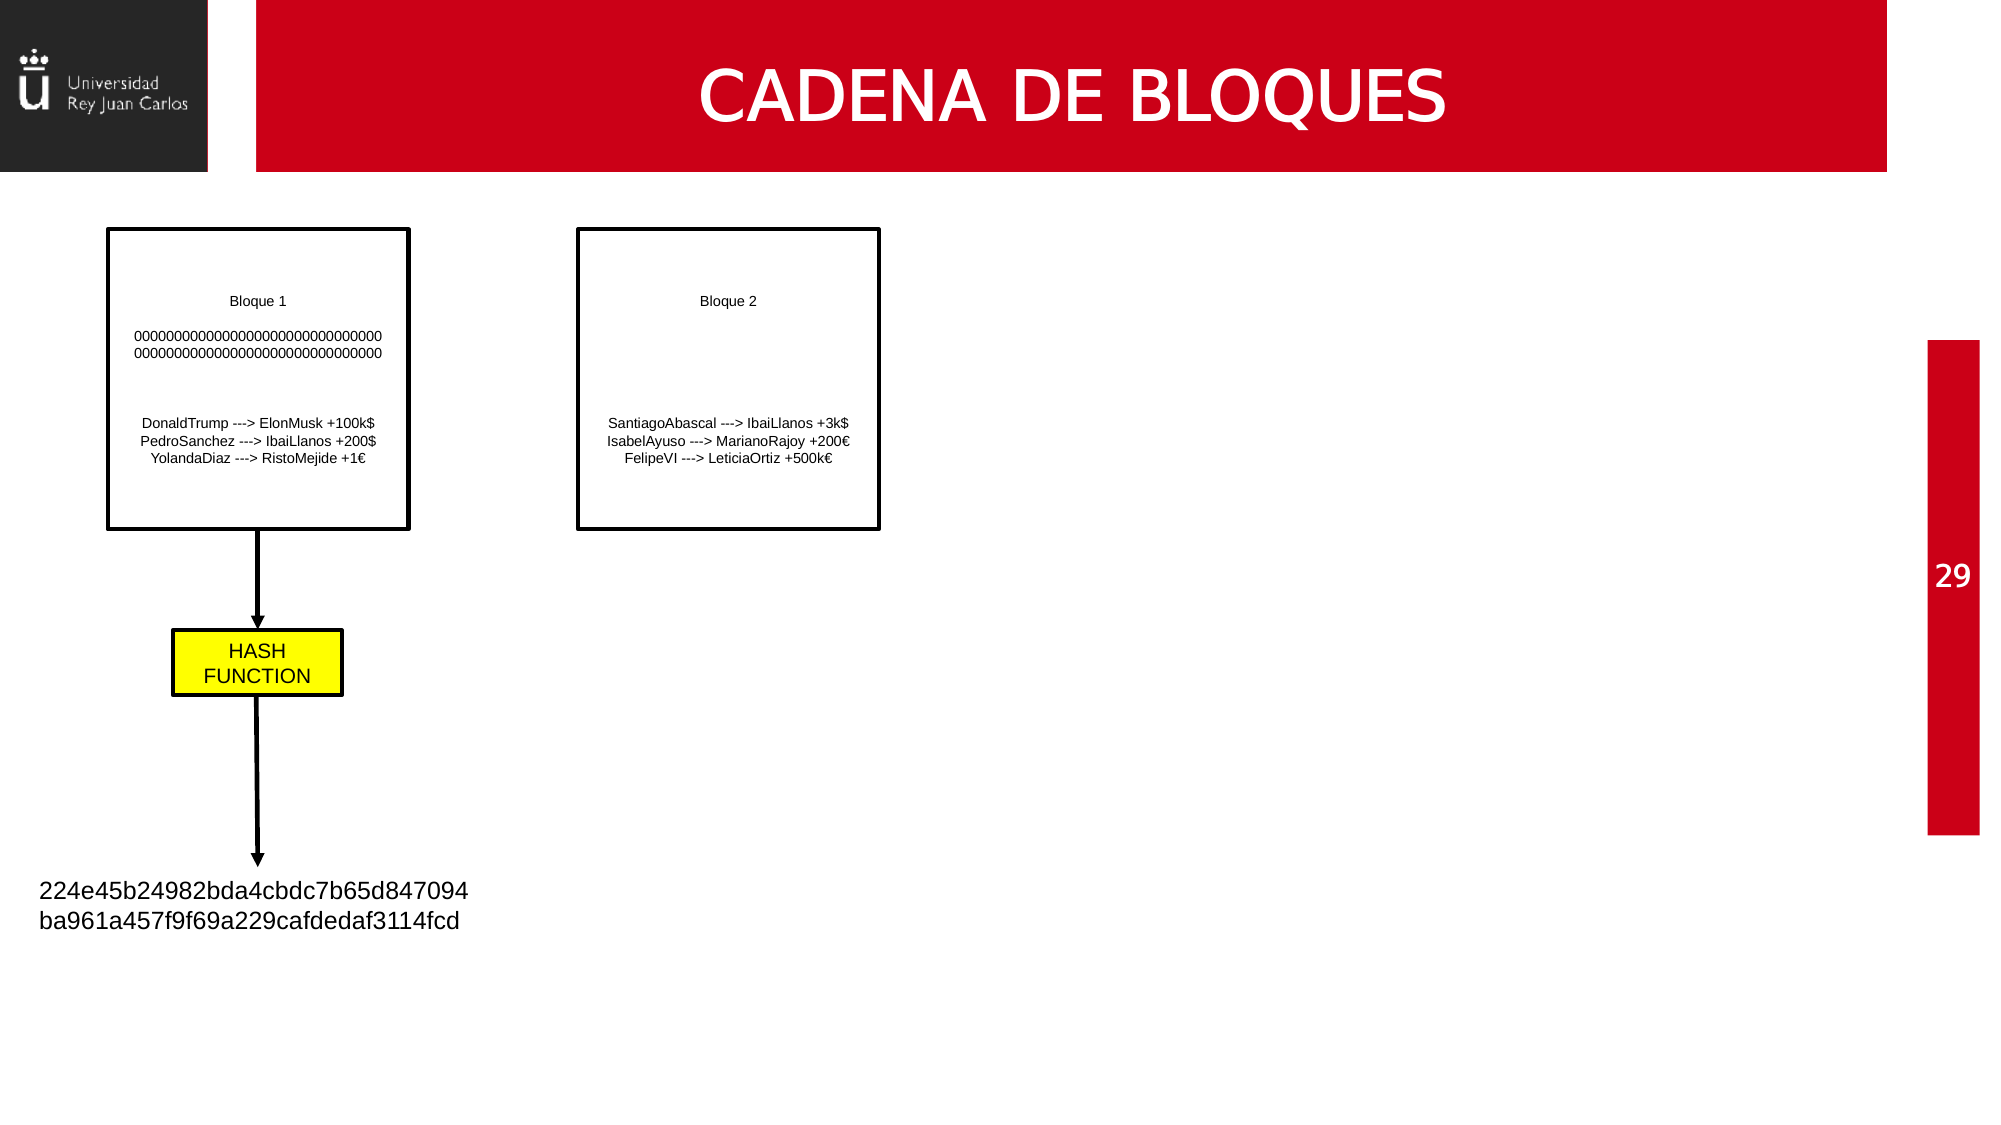

# CADENA DE BLOQUES
Bloque 1
0000000000000000000000000000000
0000000000000000000000000000000

DonaldTrump ---> ElonMusk +100k$
PedroSanchez ---> IbaiLlanos +200$
YolandaDiaz ---> RistoMejide +1€
Bloque 2
SantiagoAbascal ---> IbaiLlanos +3k$
IsabelAyuso ---> MarianoRajoy +200€
FelipeVI ---> LeticiaOrtiz +500k€

29
HASH FUNCTION
224e45b24982bda4cbdc7b65d847094ba961a457f9f69a229cafdedaf3114fcd